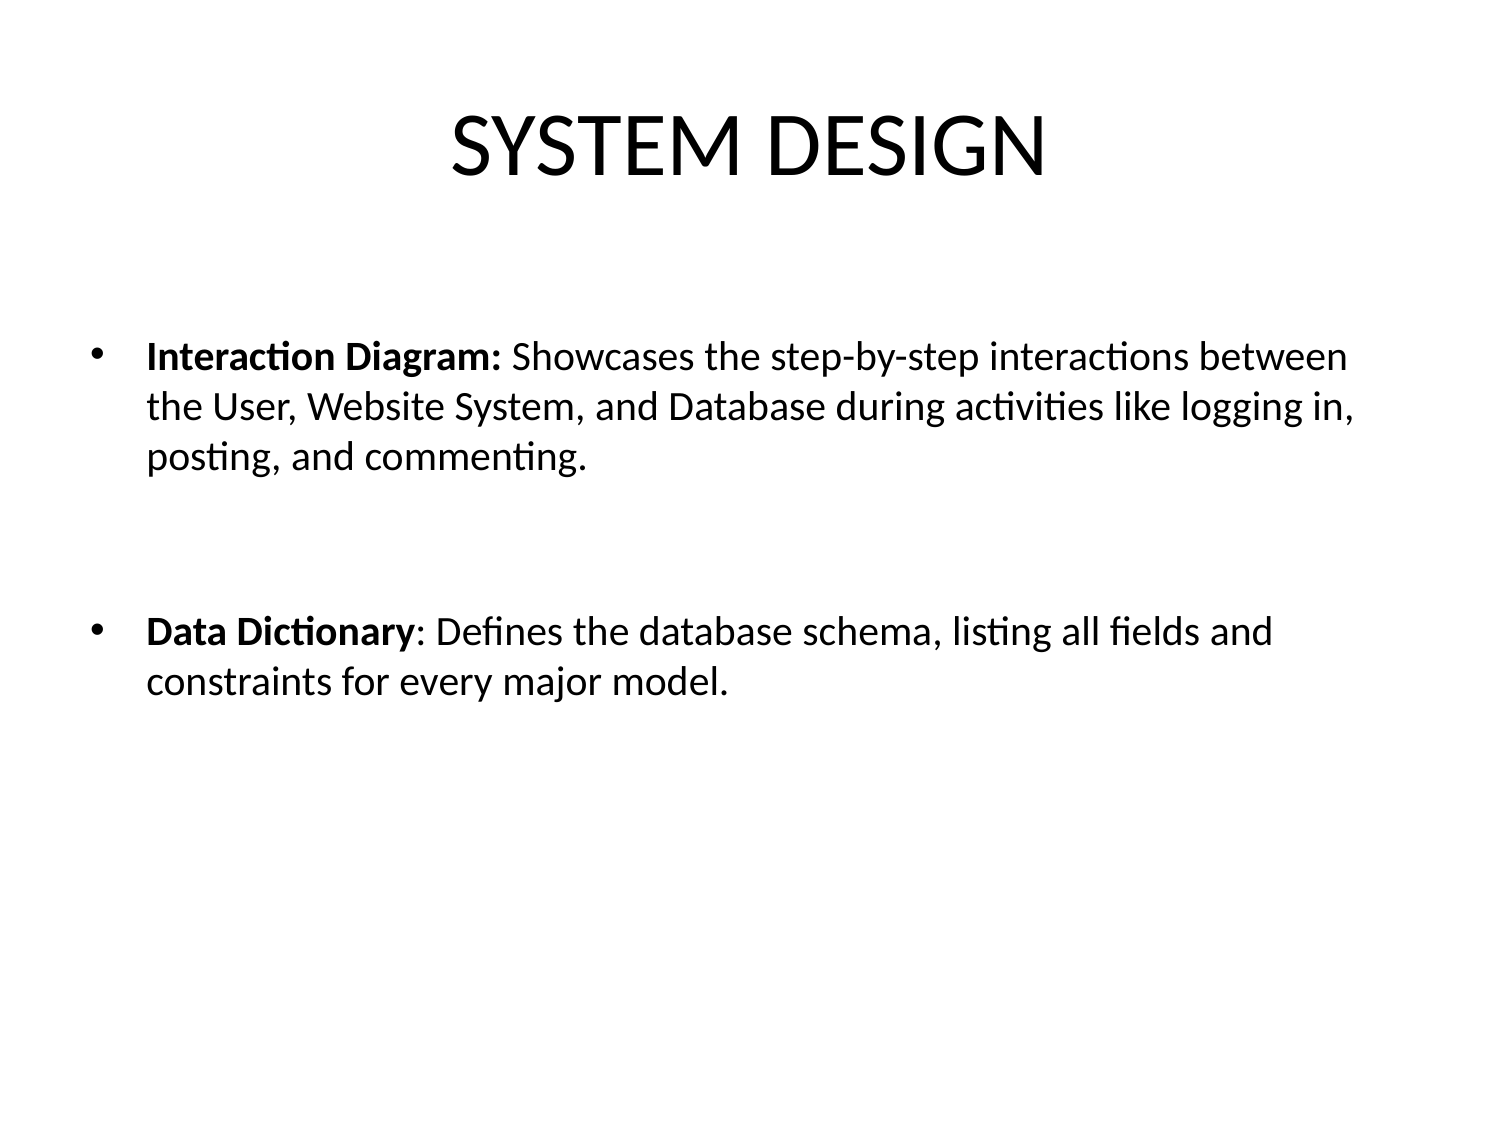

# SYSTEM DESIGN

Interaction Diagram: Showcases the step-by-step interactions between the User, Website System, and Database during activities like logging in, posting, and commenting.

Data Dictionary: Defines the database schema, listing all fields and constraints for every major model.